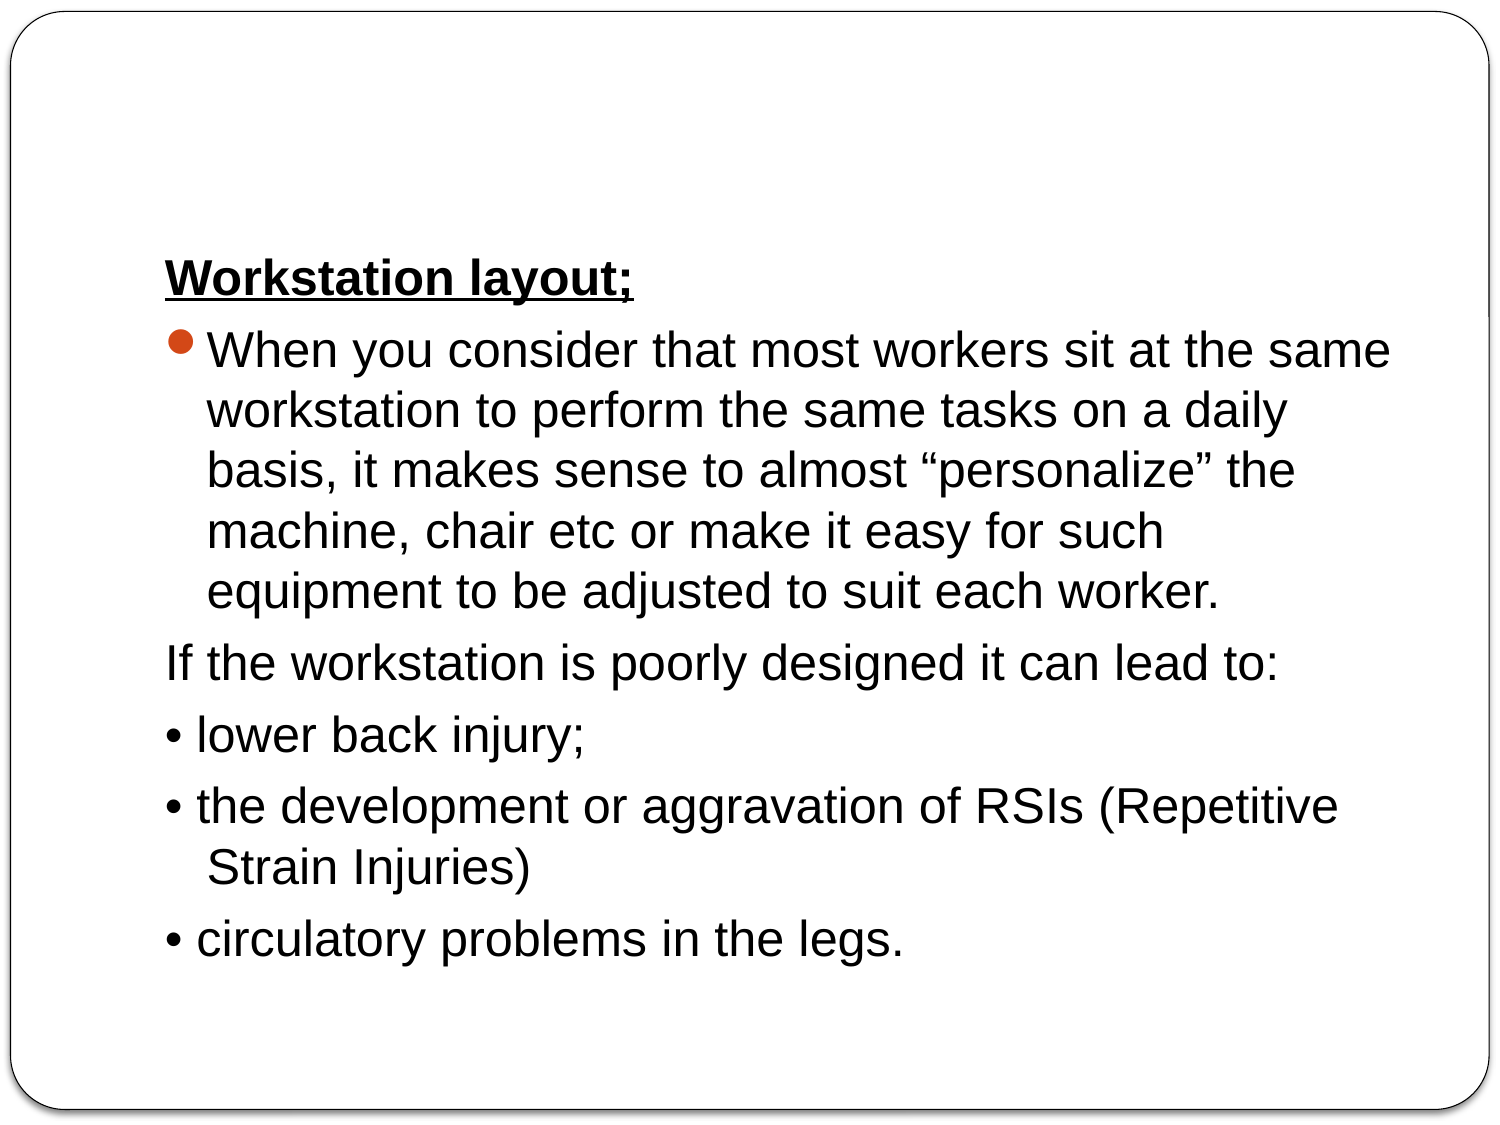

#
Workstation layout;
When you consider that most workers sit at the same workstation to perform the same tasks on a daily basis, it makes sense to almost “personalize” the machine, chair etc or make it easy for such equipment to be adjusted to suit each worker.
If the workstation is poorly designed it can lead to:
• lower back injury;
• the development or aggravation of RSIs (Repetitive Strain Injuries)
• circulatory problems in the legs.